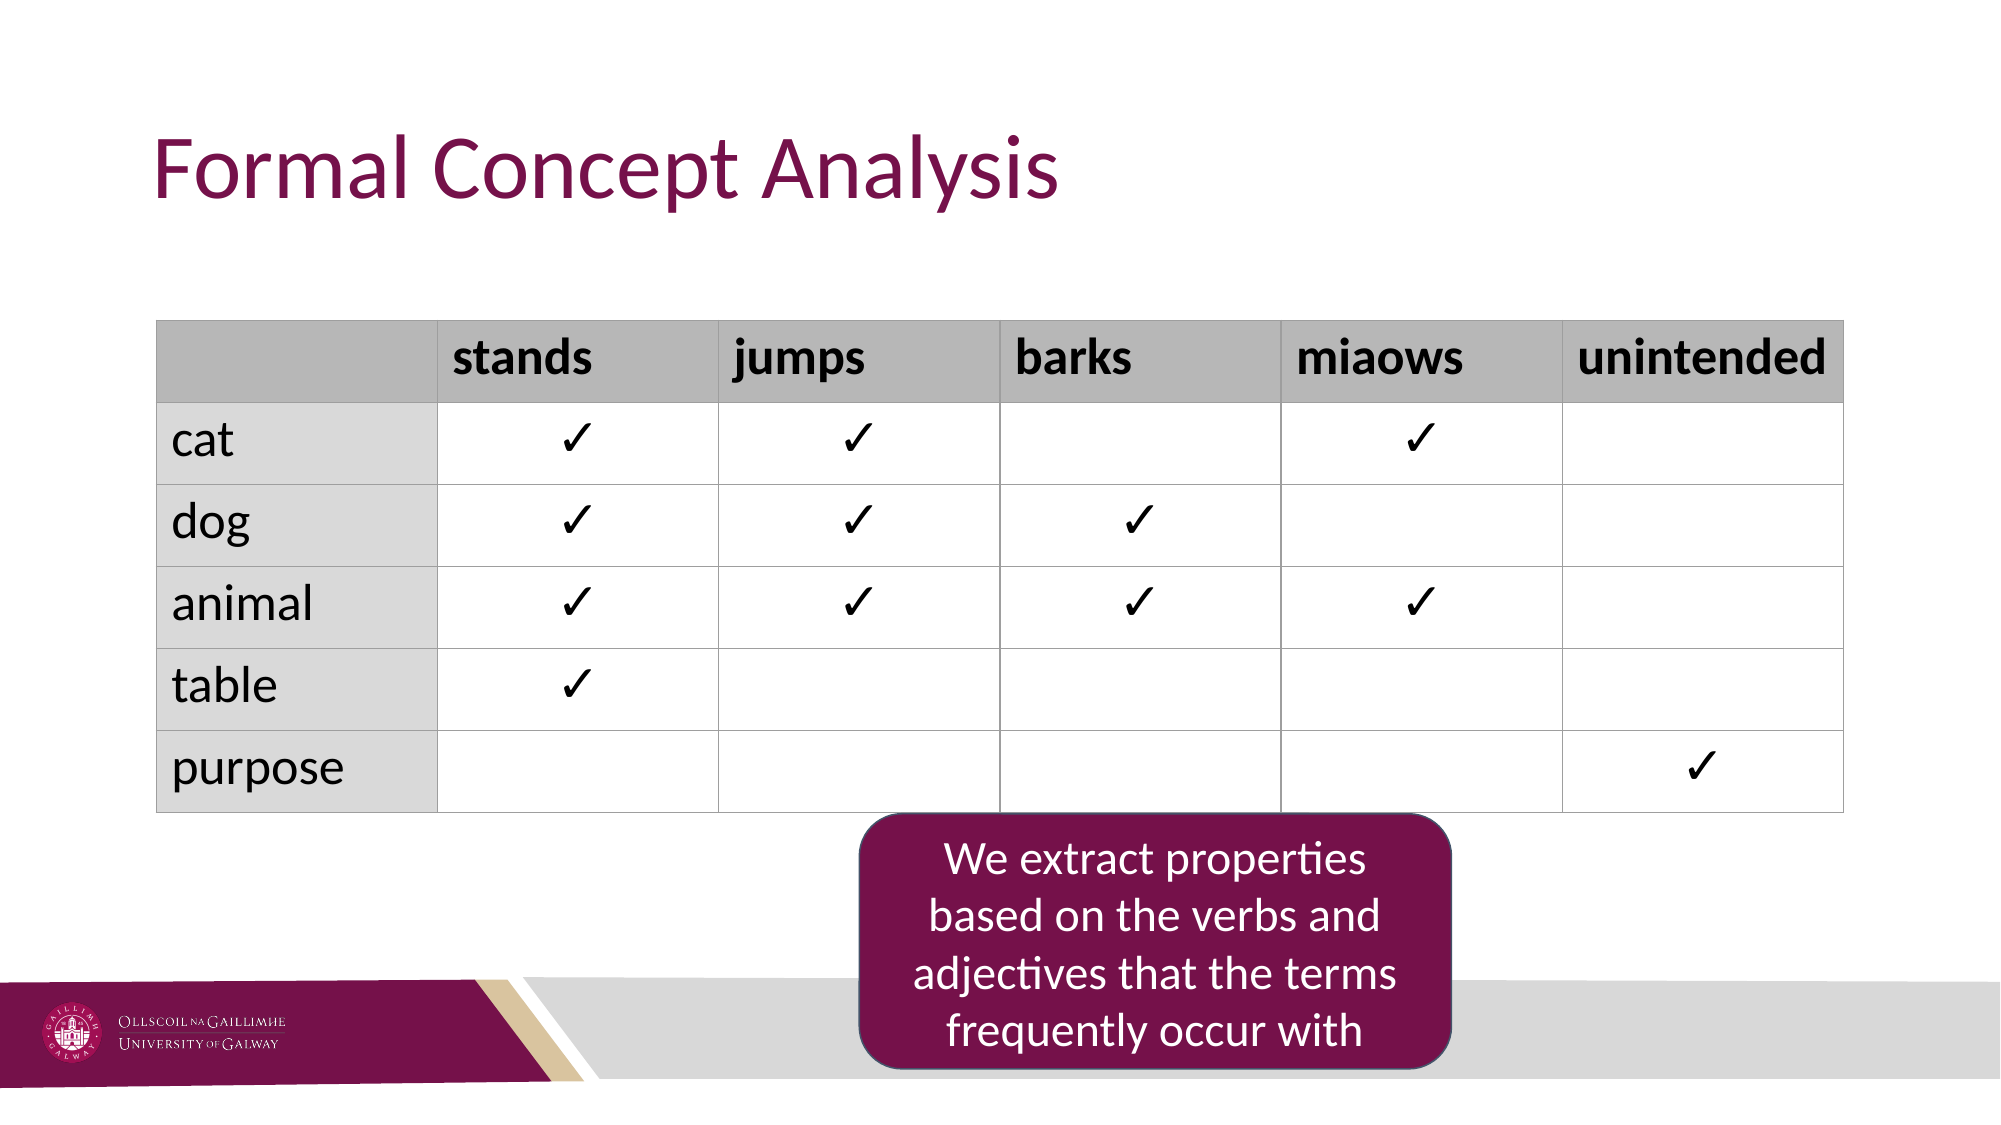

# Formal Concept Analysis
|  | stands | jumps | barks | miaows | unintended |
| --- | --- | --- | --- | --- | --- |
| cat | ✓ | ✓ |  | ✓ |  |
| dog | ✓ | ✓ | ✓ |  |  |
| animal | ✓ | ✓ | ✓ | ✓ |  |
| table | ✓ |  |  |  |  |
| purpose |  |  |  |  | ✓ |
We extract properties based on the verbs and adjectives that the terms frequently occur with